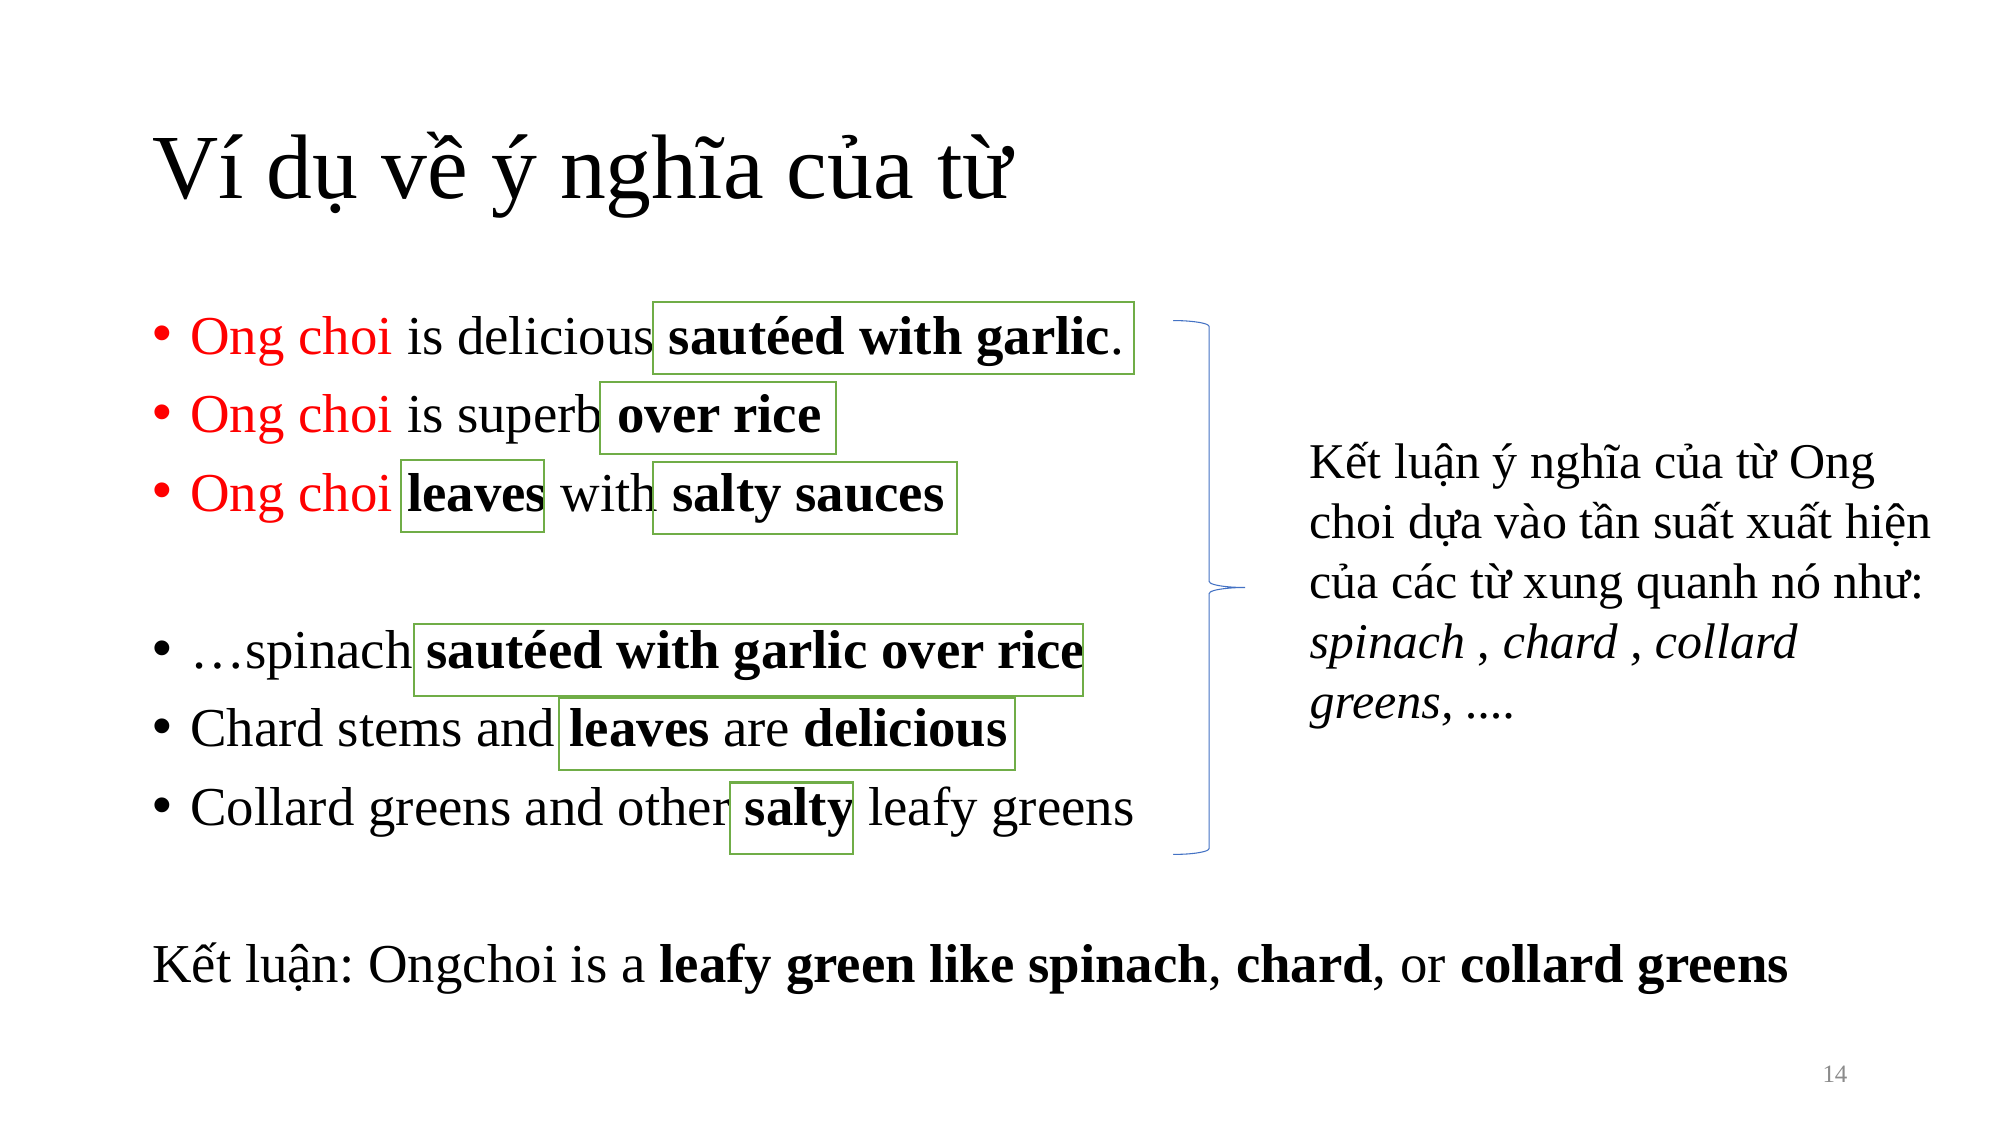

# Ví dụ về ý nghĩa của từ
Ong choi is delicious sautéed with garlic.
Ong choi is superb over rice
Ong choi leaves with salty sauces

…spinach sautéed with garlic over rice
Chard stems and leaves are delicious
Collard greens and other salty leafy greens

Kết luận: Ongchoi is a leafy green like spinach, chard, or collard greens

Kết luận ý nghĩa của từ Ong choi dựa vào tần suất xuất hiện của các từ xung quanh nó như:  spinach , chard , collard greens, ....

14